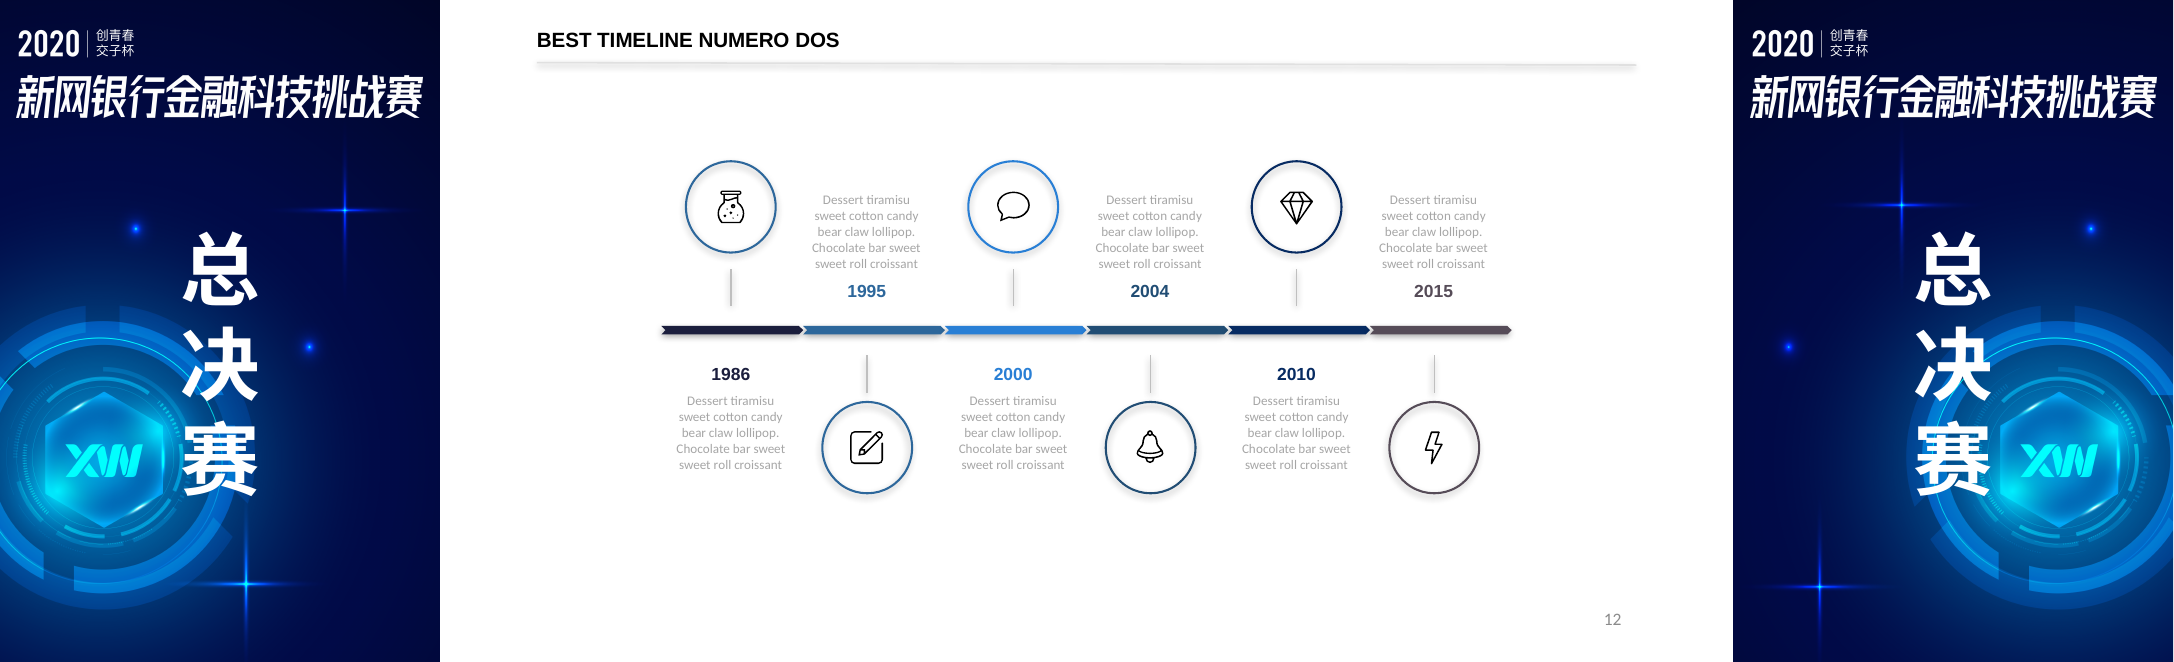

# BEST TIMELINE NUMERO DOS

Dessert tiramisu sweet cotton candy bear claw lollipop. Chocolate bar sweet sweet roll croissant

1995
Dessert tiramisu sweet cotton candy bear claw lollipop. Chocolate bar sweet sweet roll croissant

2004
Dessert tiramisu sweet cotton candy bear claw lollipop. Chocolate bar sweet sweet roll croissant

2015

1986

Dessert tiramisu sweet cotton candy bear claw lollipop. Chocolate bar sweet sweet roll croissant
2000

Dessert tiramisu sweet cotton candy bear claw lollipop. Chocolate bar sweet sweet roll croissant
2010

Dessert tiramisu sweet cotton candy bear claw lollipop. Chocolate bar sweet sweet roll croissant

12